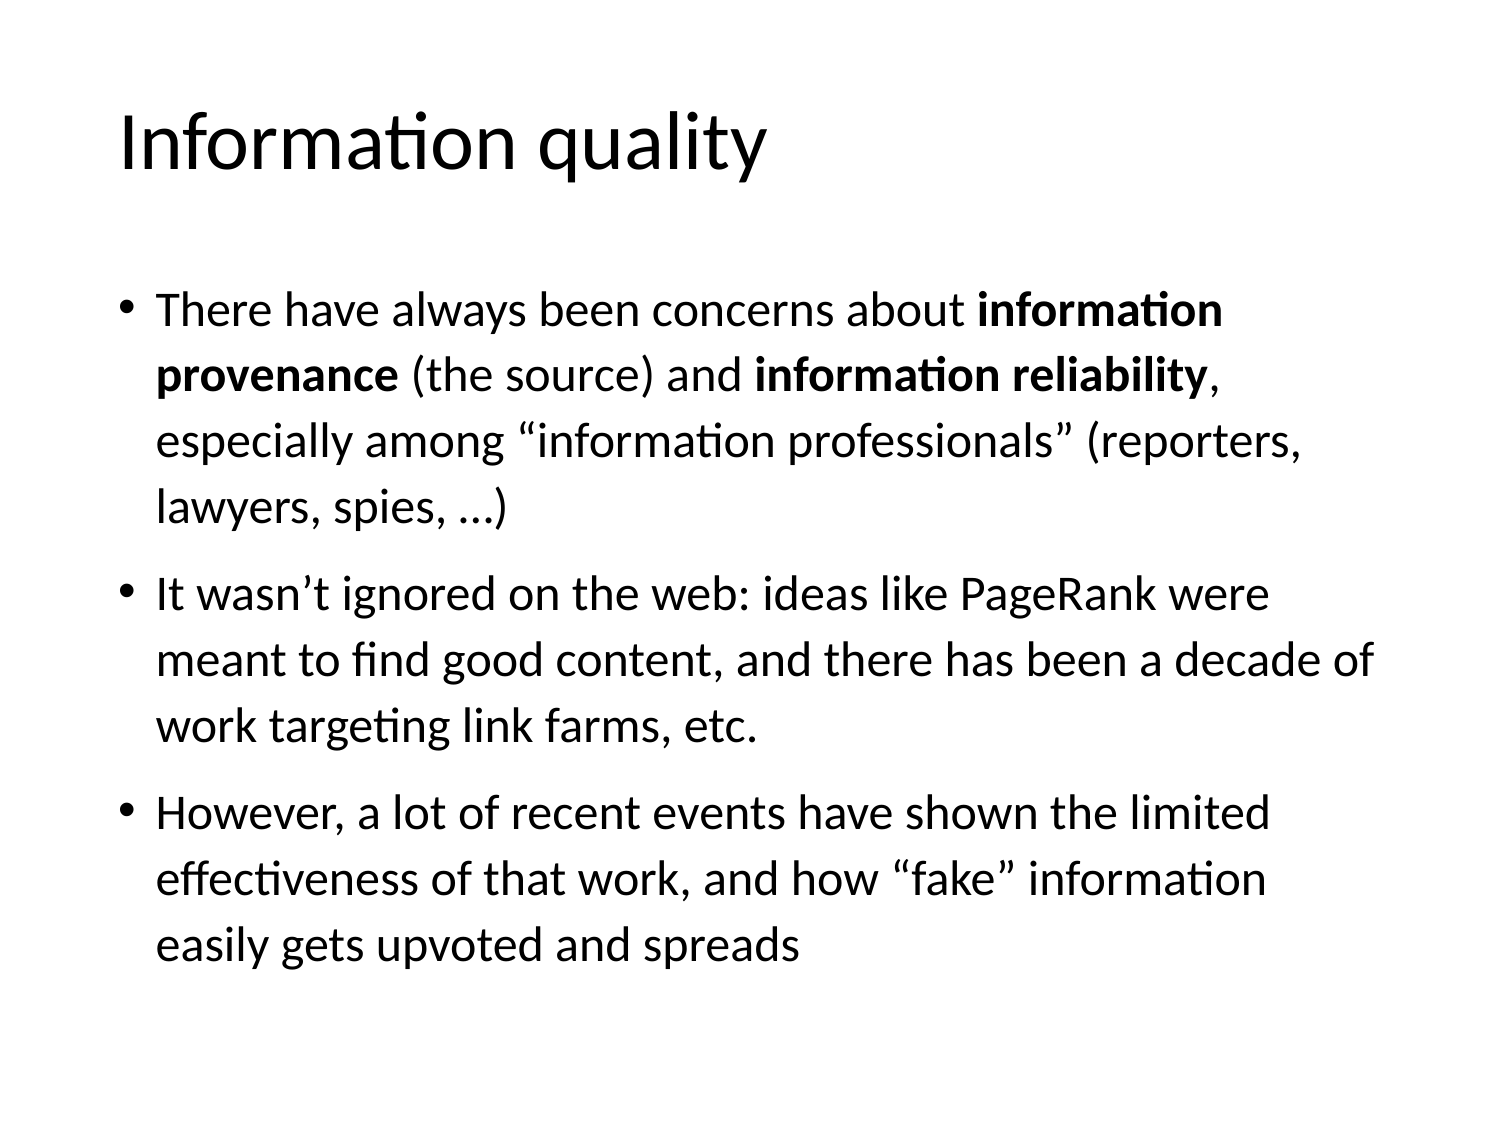

# Information quality
There have always been concerns about information provenance (the source) and information reliability, especially among “information professionals” (reporters, lawyers, spies, …)
It wasn’t ignored on the web: ideas like PageRank were meant to find good content, and there has been a decade of work targeting link farms, etc.
However, a lot of recent events have shown the limited effectiveness of that work, and how “fake” information easily gets upvoted and spreads